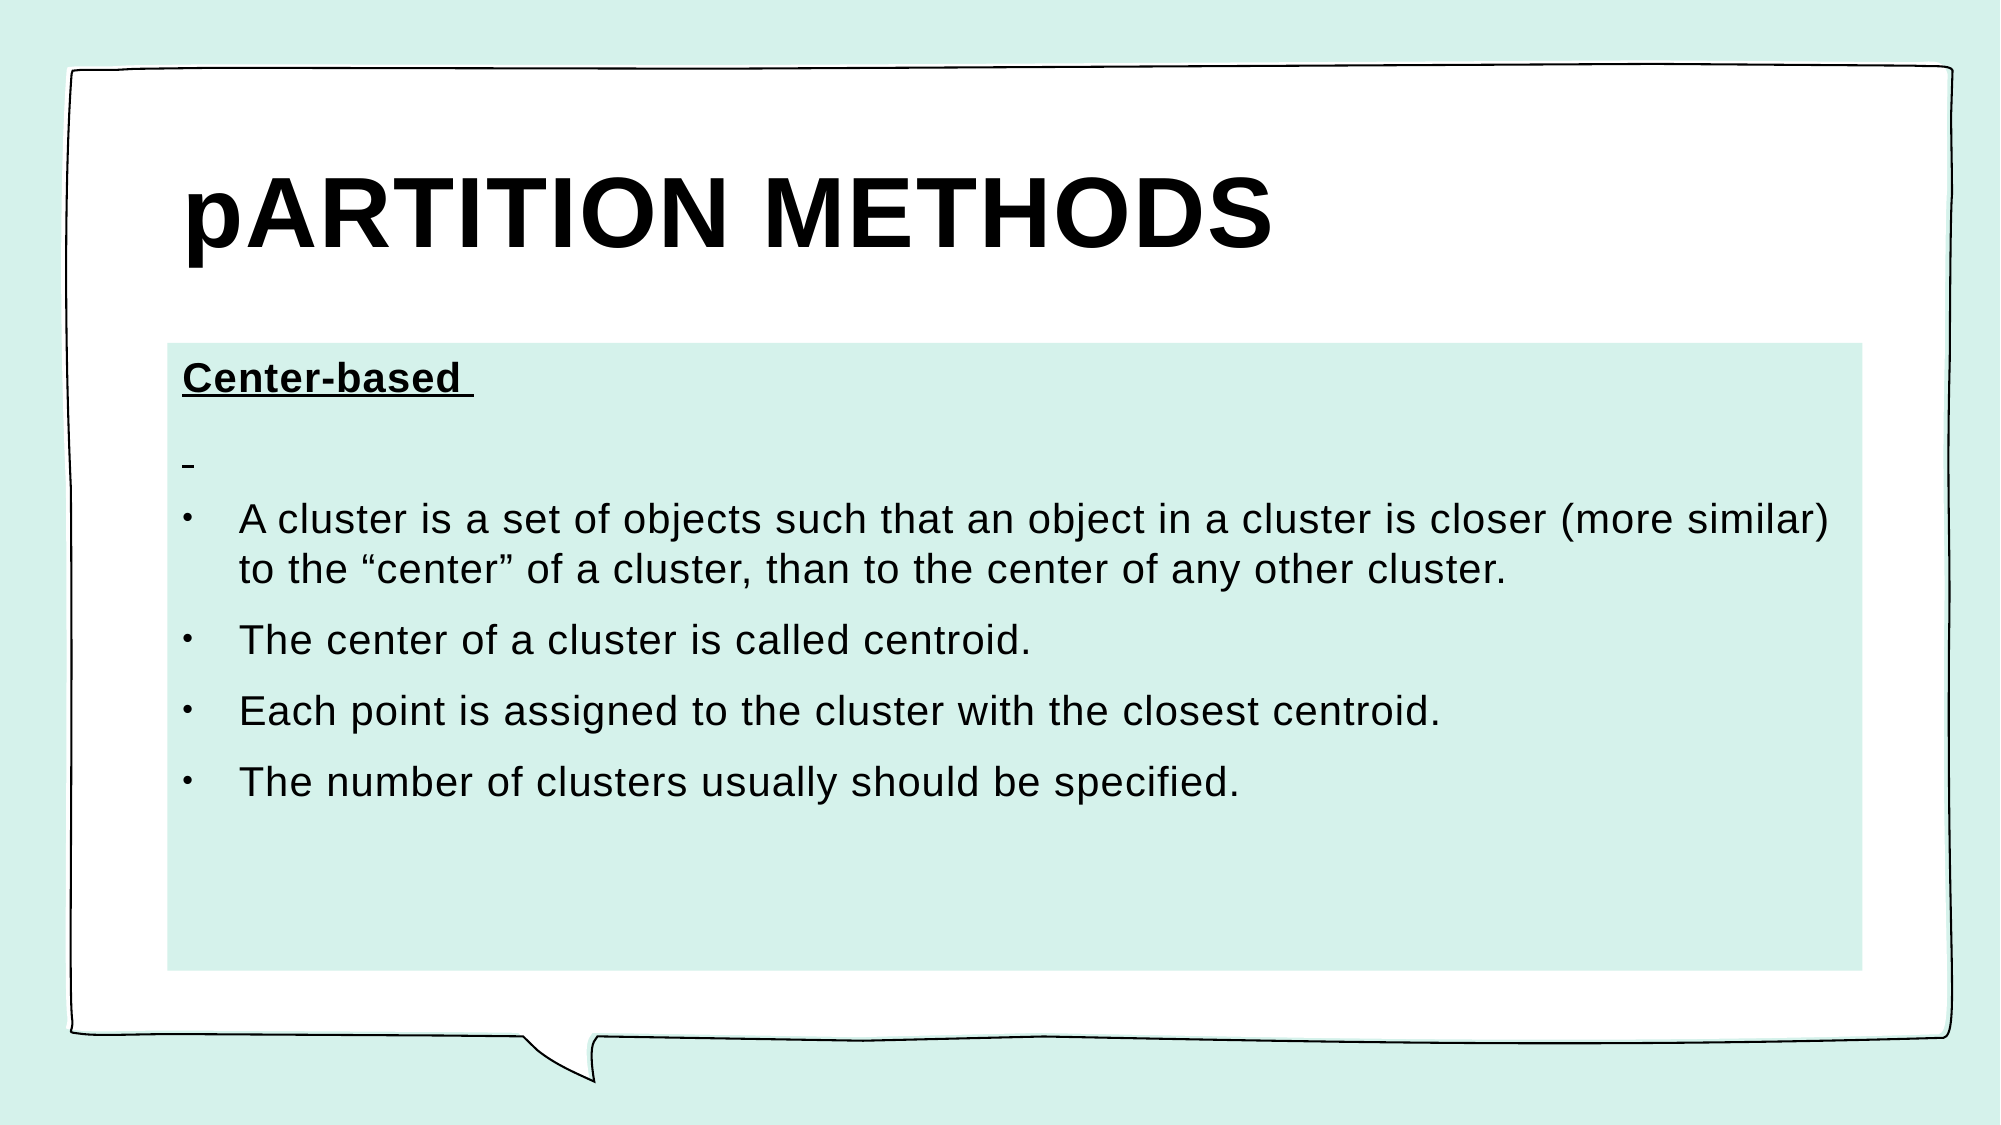

# pARTITION METHODS
Center-based

A cluster is a set of objects such that an object in a cluster is closer (more similar) to the “center” of a cluster, than to the center of any other cluster.
The center of a cluster is called centroid.
Each point is assigned to the cluster with the closest centroid.
The number of clusters usually should be specified.